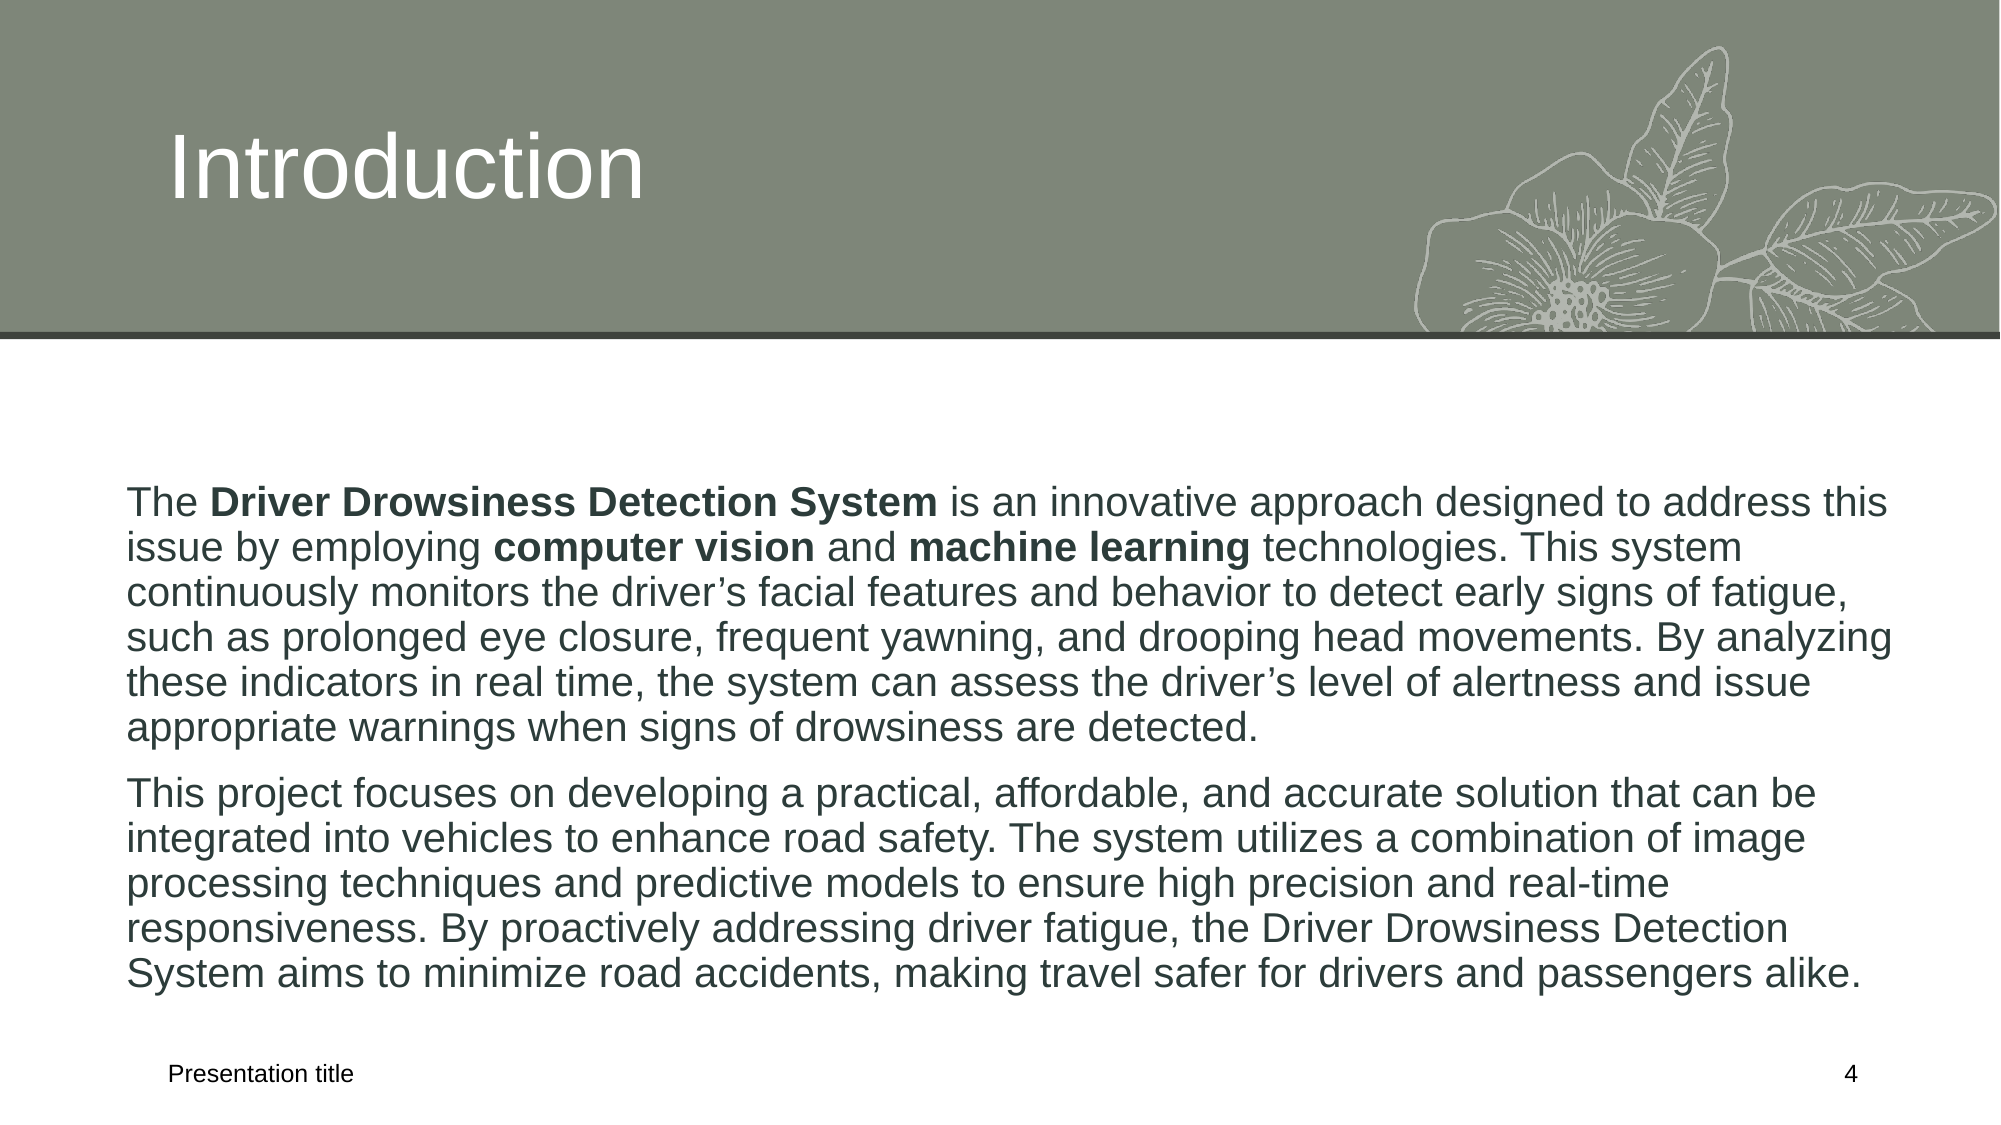

# Introduction

The Driver Drowsiness Detection System is an innovative approach designed to address this issue by employing computer vision and machine learning technologies. This system continuously monitors the driver’s facial features and behavior to detect early signs of fatigue, such as prolonged eye closure, frequent yawning, and drooping head movements. By analyzing these indicators in real time, the system can assess the driver’s level of alertness and issue appropriate warnings when signs of drowsiness are detected.
This project focuses on developing a practical, affordable, and accurate solution that can be integrated into vehicles to enhance road safety. The system utilizes a combination of image processing techniques and predictive models to ensure high precision and real-time responsiveness. By proactively addressing driver fatigue, the Driver Drowsiness Detection System aims to minimize road accidents, making travel safer for drivers and passengers alike.
Presentation title
4